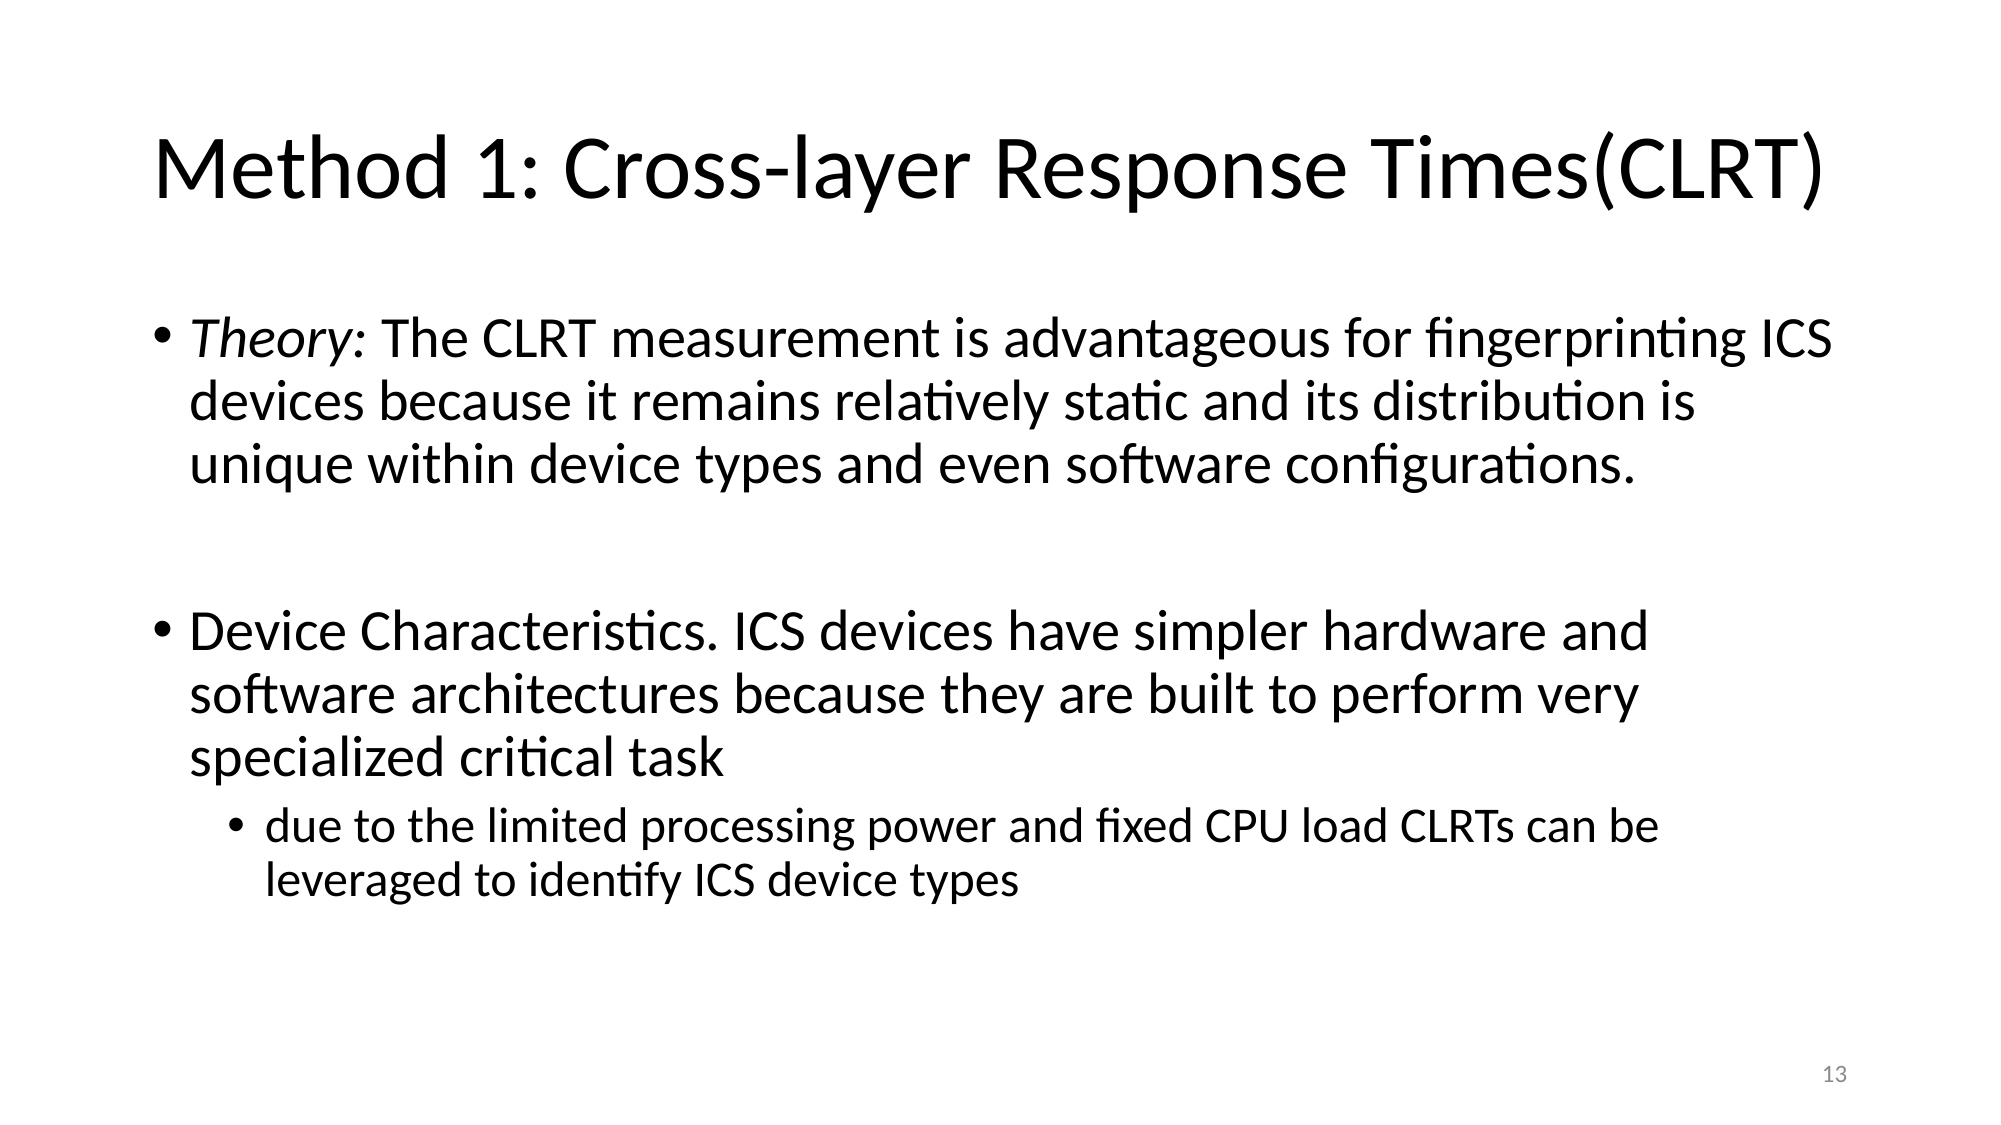

# Method 1: Cross-layer Response Times(CLRT)
Theory: The CLRT measurement is advantageous for fingerprinting ICS devices because it remains relatively static and its distribution is unique within device types and even software configurations.

Device Characteristics. ICS devices have simpler hardware and software architectures because they are built to perform very specialized critical task
due to the limited processing power and fixed CPU load CLRTs can be leveraged to identify ICS device types

13